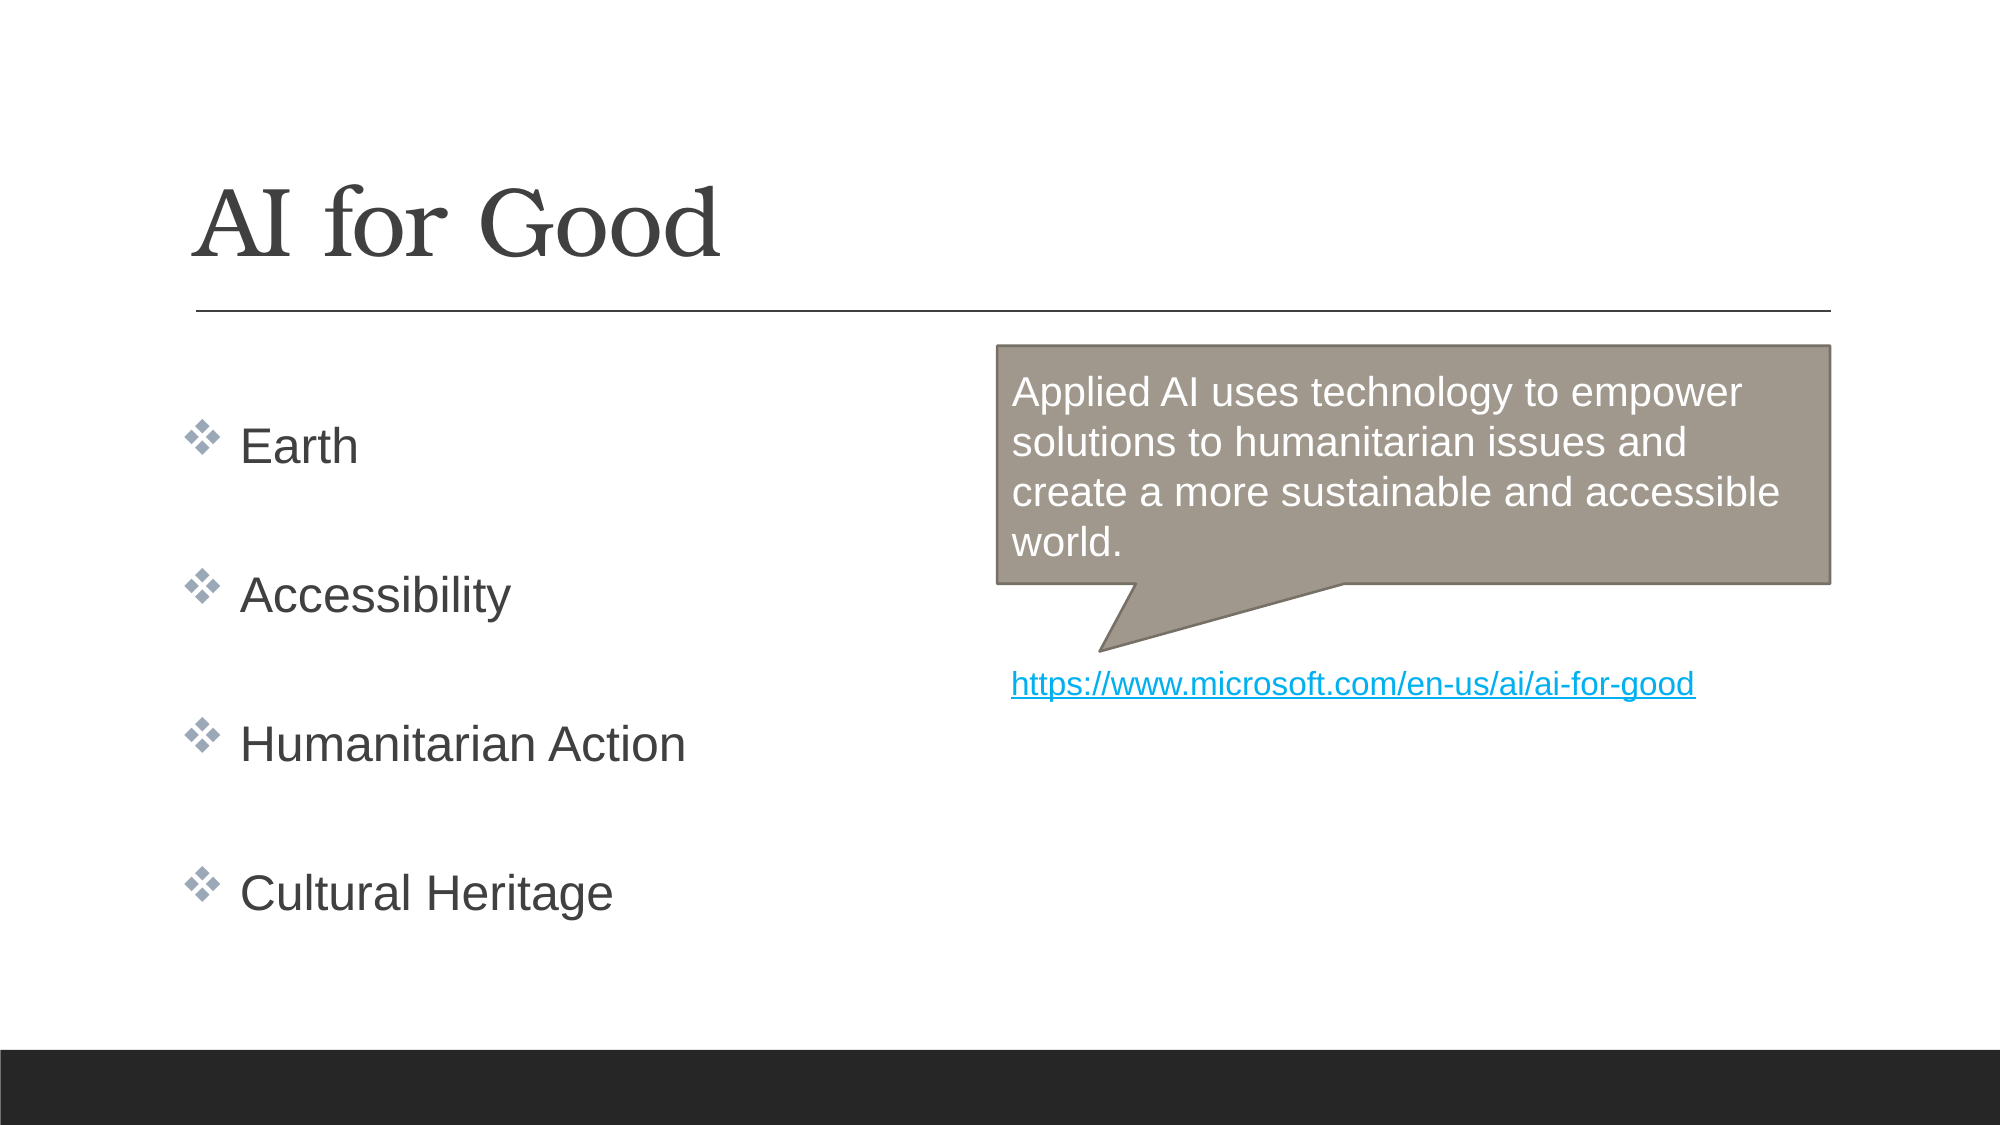

# AI for Good
 Earth
 Accessibility
 Humanitarian Action
 Cultural Heritage
Applied AI uses technology to empower solutions to humanitarian issues and create a more sustainable and accessible world.
https://www.microsoft.com/en-us/ai/ai-for-good